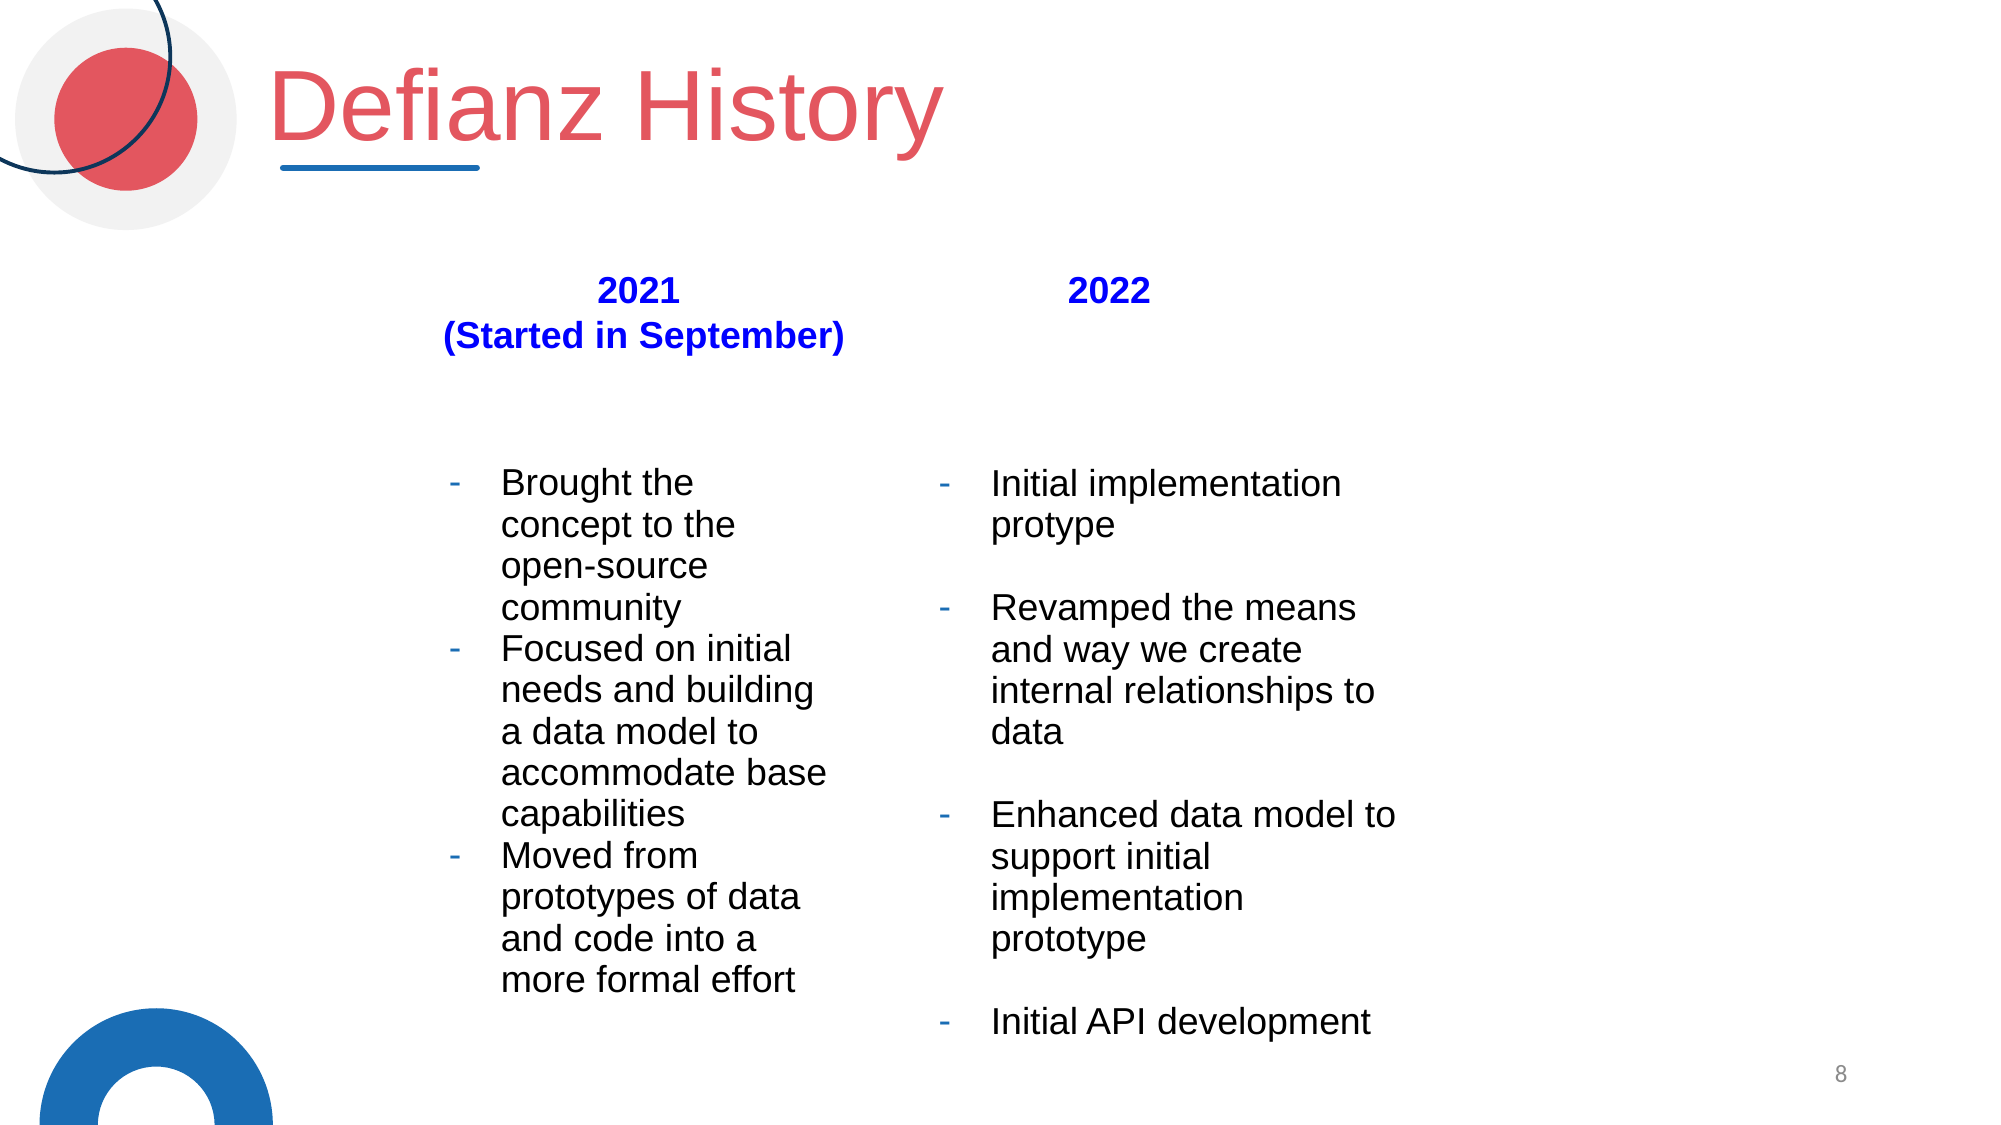

Defianz History
2021
(Started in September)
2022

Brought the concept to the open-source community
Focused on initial needs and building a data model to accommodate base capabilities
Moved from prototypes of data and code into a more formal effort

Initial implementation protype

Revamped the means and way we create internal relationships to data

Enhanced data model to support initial implementation prototype

Initial API development

8